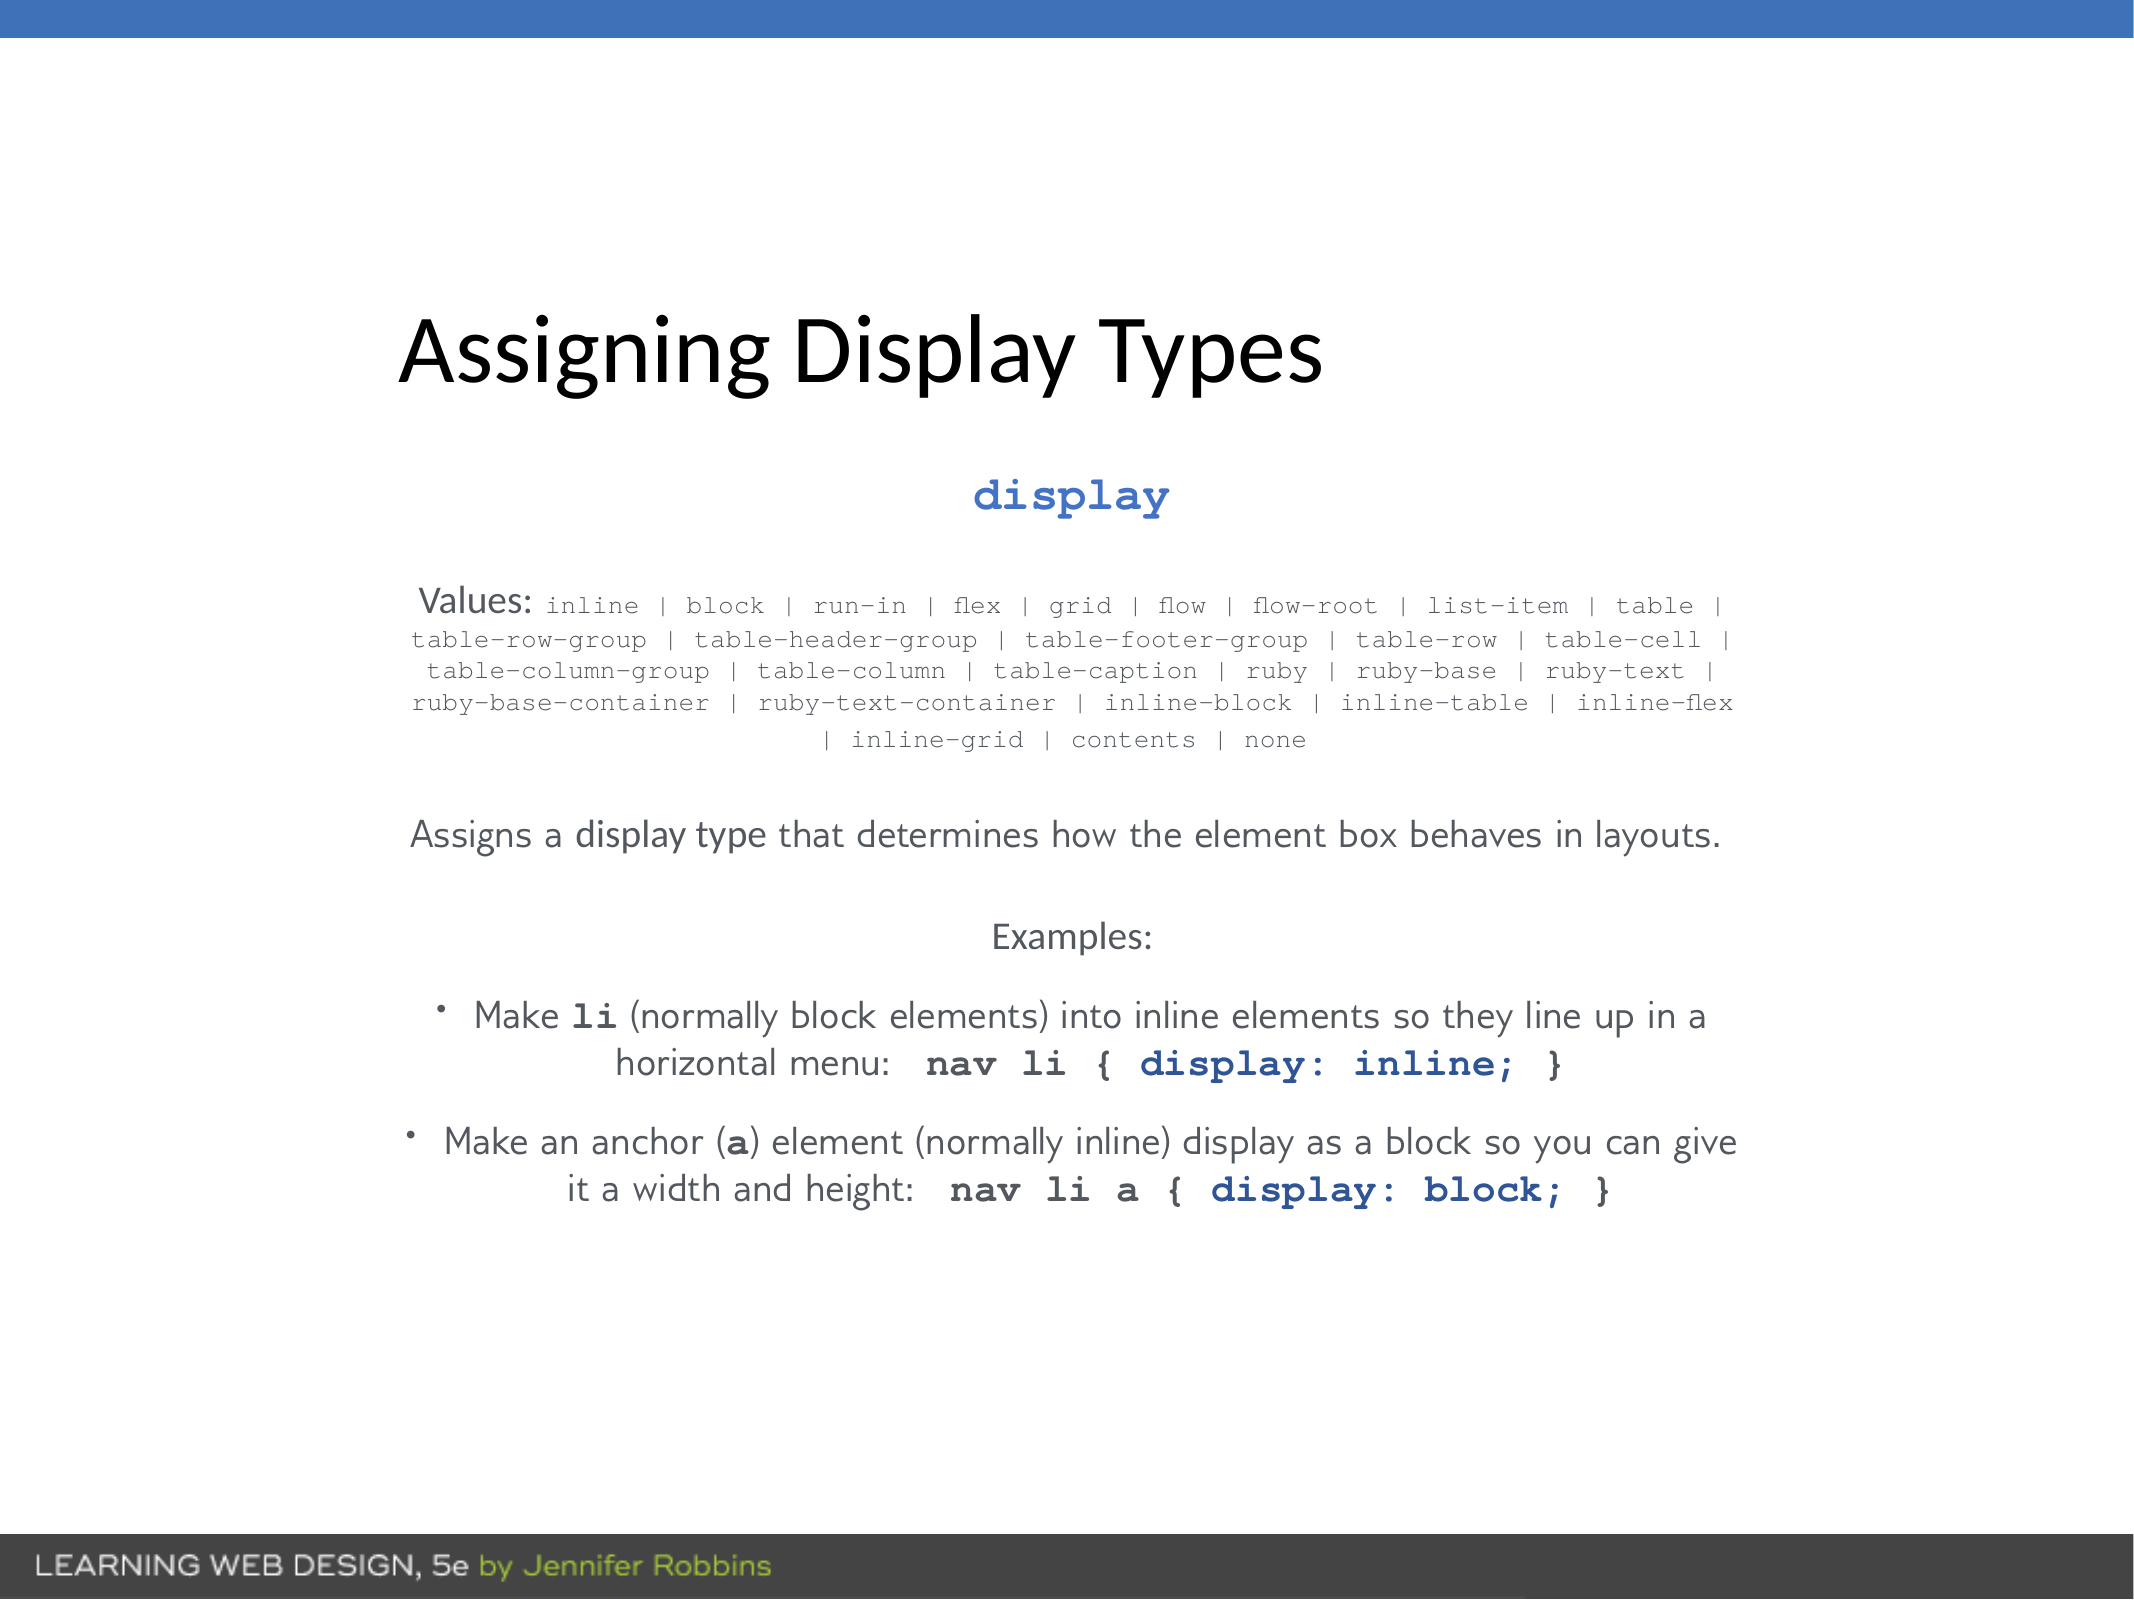

# Assigning Display Types
display
Values: inline | block | run-in | flex | grid | flow | flow-root | list-item | table | table-row-group | table-header-group | table-footer-group | table-row | table-cell | table-column-group | table-column | table-caption | ruby | ruby-base | ruby-text | ruby-base-container | ruby-text-container | inline-block | inline-table | inline-flex | inline-grid | contents | none
Assigns a display type that determines how the element box behaves in layouts.
Examples:
Make li (normally block elements) into inline elements so they line up in a horizontal menu:   nav li { display: inline; }
Make an anchor (a) element (normally inline) display as a block so you can give it a width and height:  nav li a { display: block; }